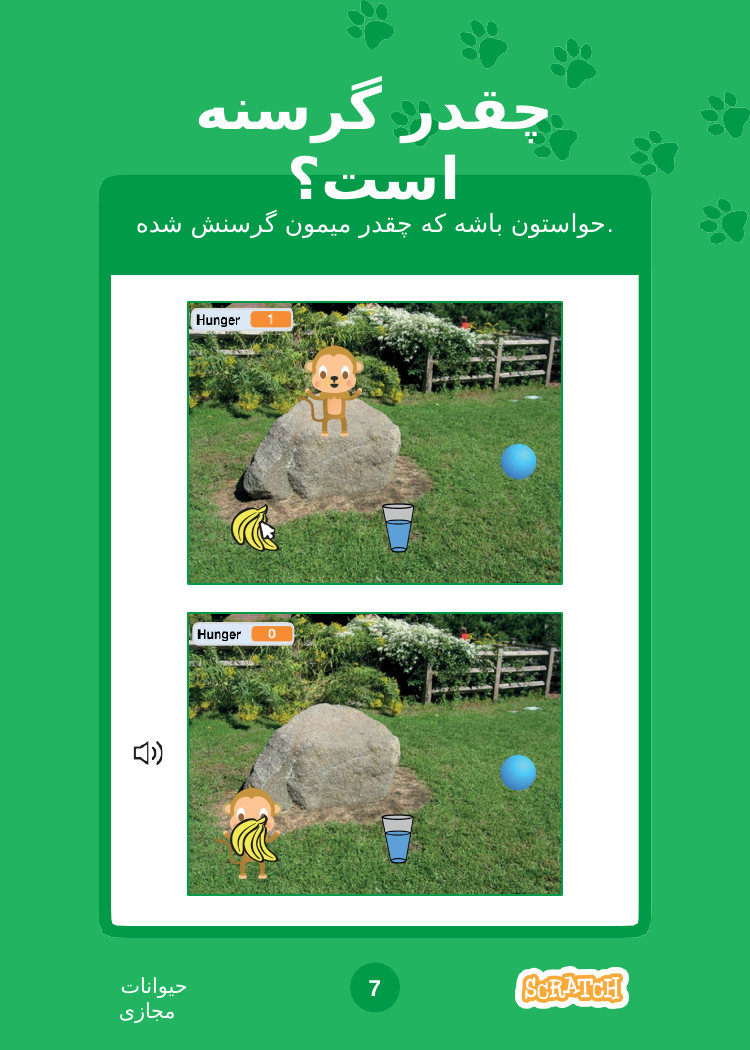

# چقدر گرسنه است؟

حواستون باشه که چقدر میمون گرسنش شده.

حیوانات مجازی
7